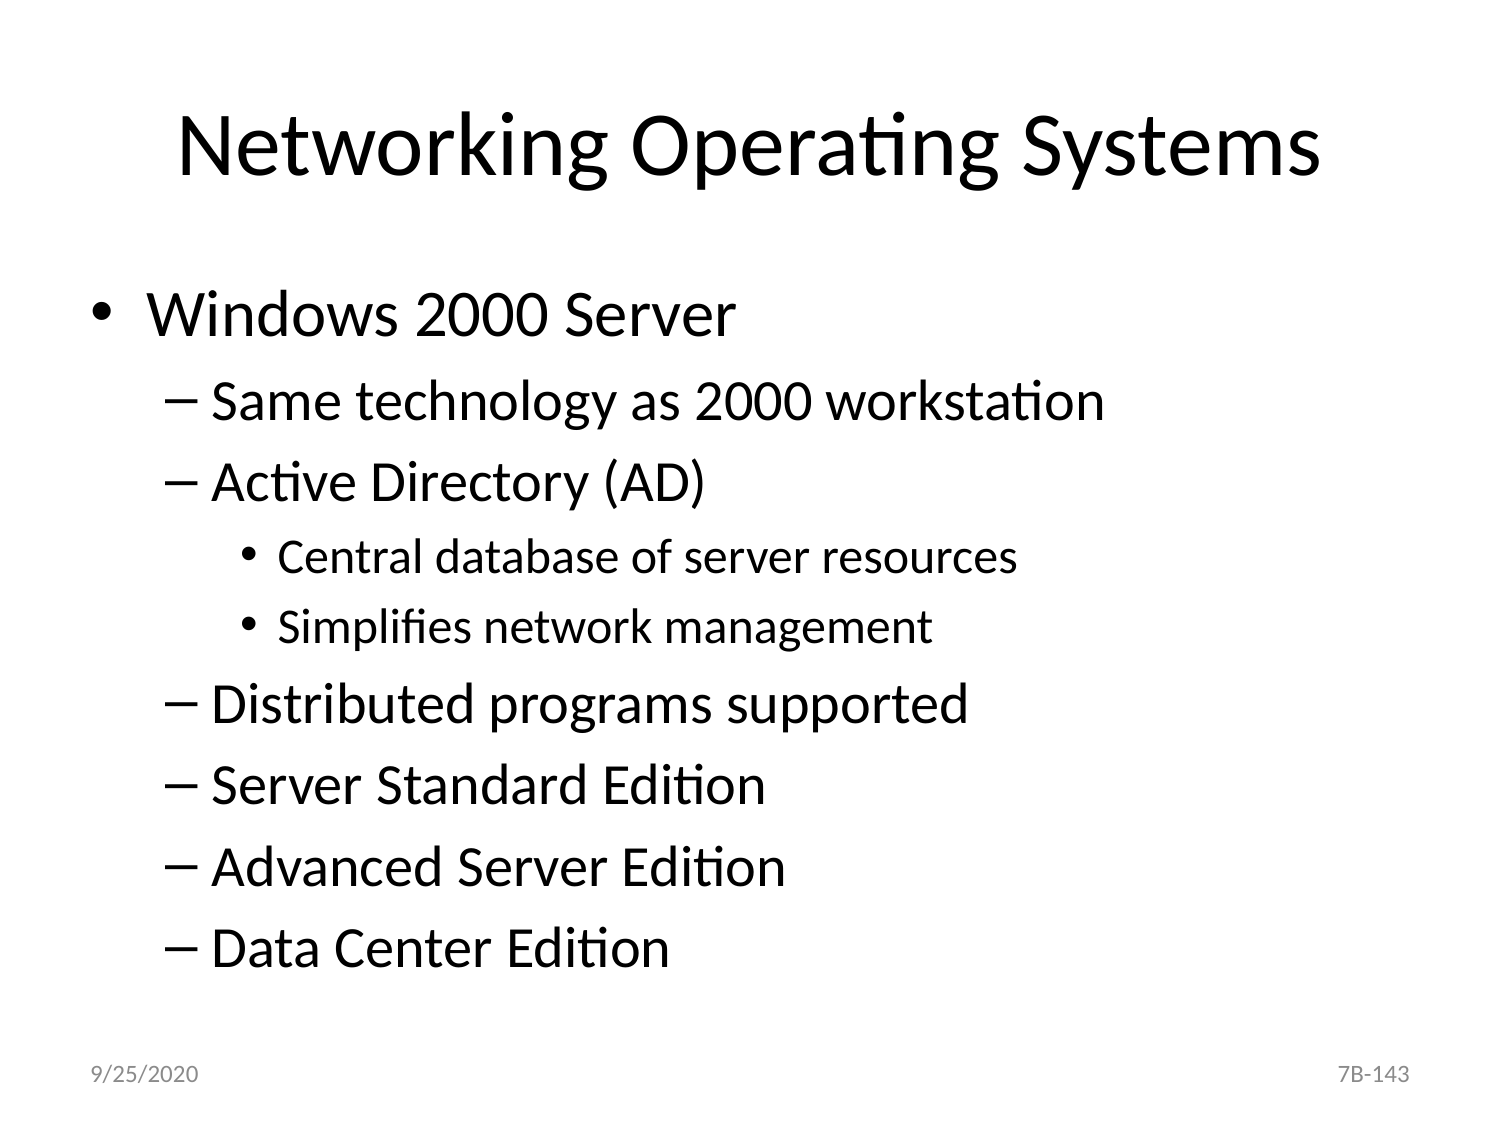

# Networking Operating Systems
Windows 2000 Server
Same technology as 2000 workstation
Active Directory (AD)
Central database of server resources
Simplifies network management
Distributed programs supported
Server Standard Edition
Advanced Server Edition
Data Center Edition
7B-143
9/25/2020